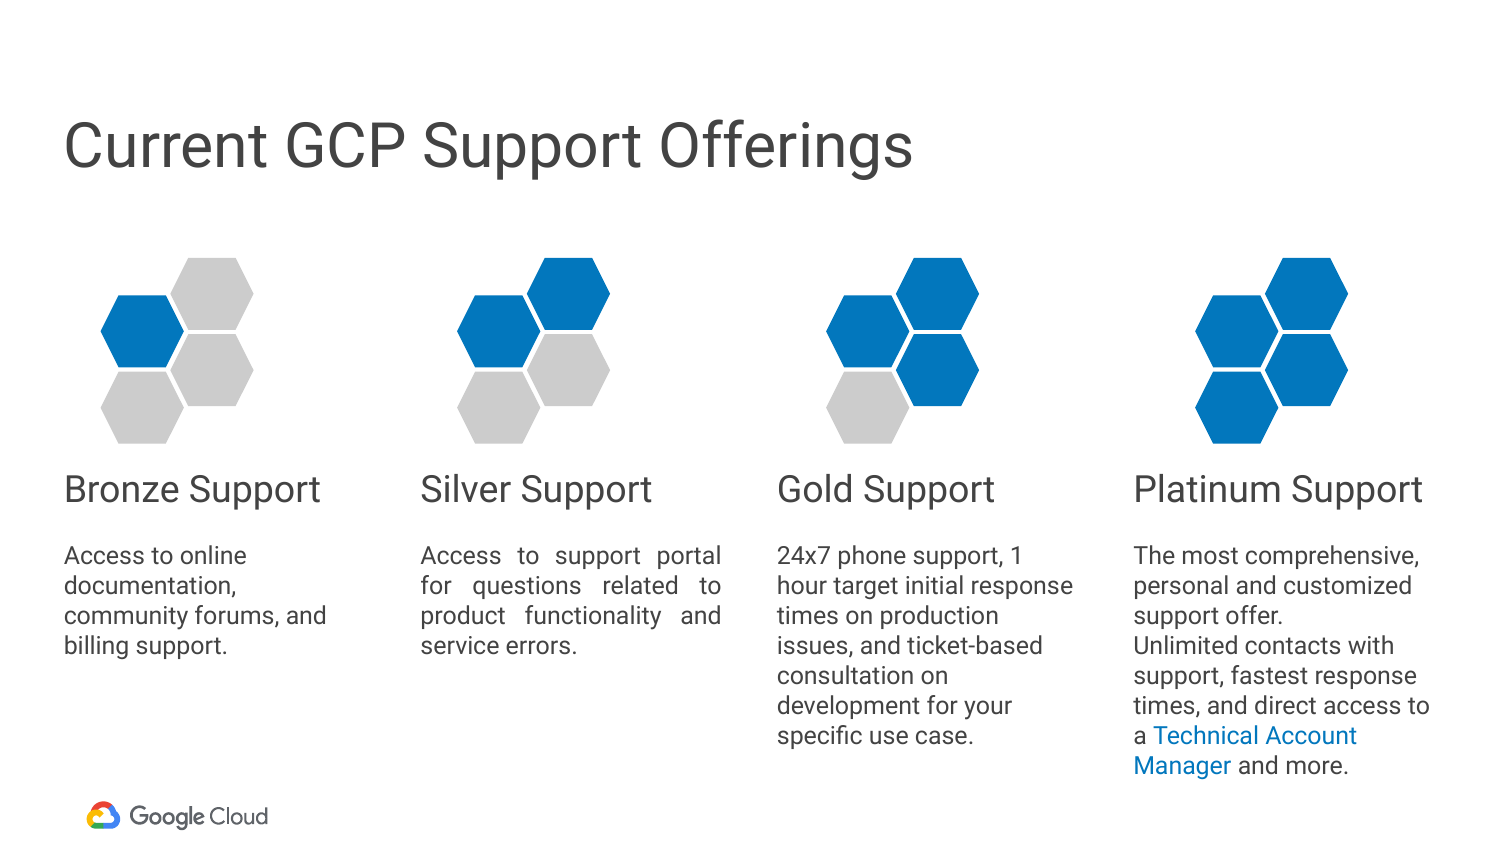

Current GCP Support Offerings

Bronze Support

Access to online documentation, community forums, and billing support.
Silver Support

Access to support portal for questions related to product functionality and service errors.

Gold Support

24x7 phone support, 1 hour target initial response times on production issues, and ticket-based consultation on development for your specific use case.
Platinum Support

The most comprehensive, personal and customized support offer.
Unlimited contacts with support, fastest response times, and direct access to a Technical Account Manager and more.